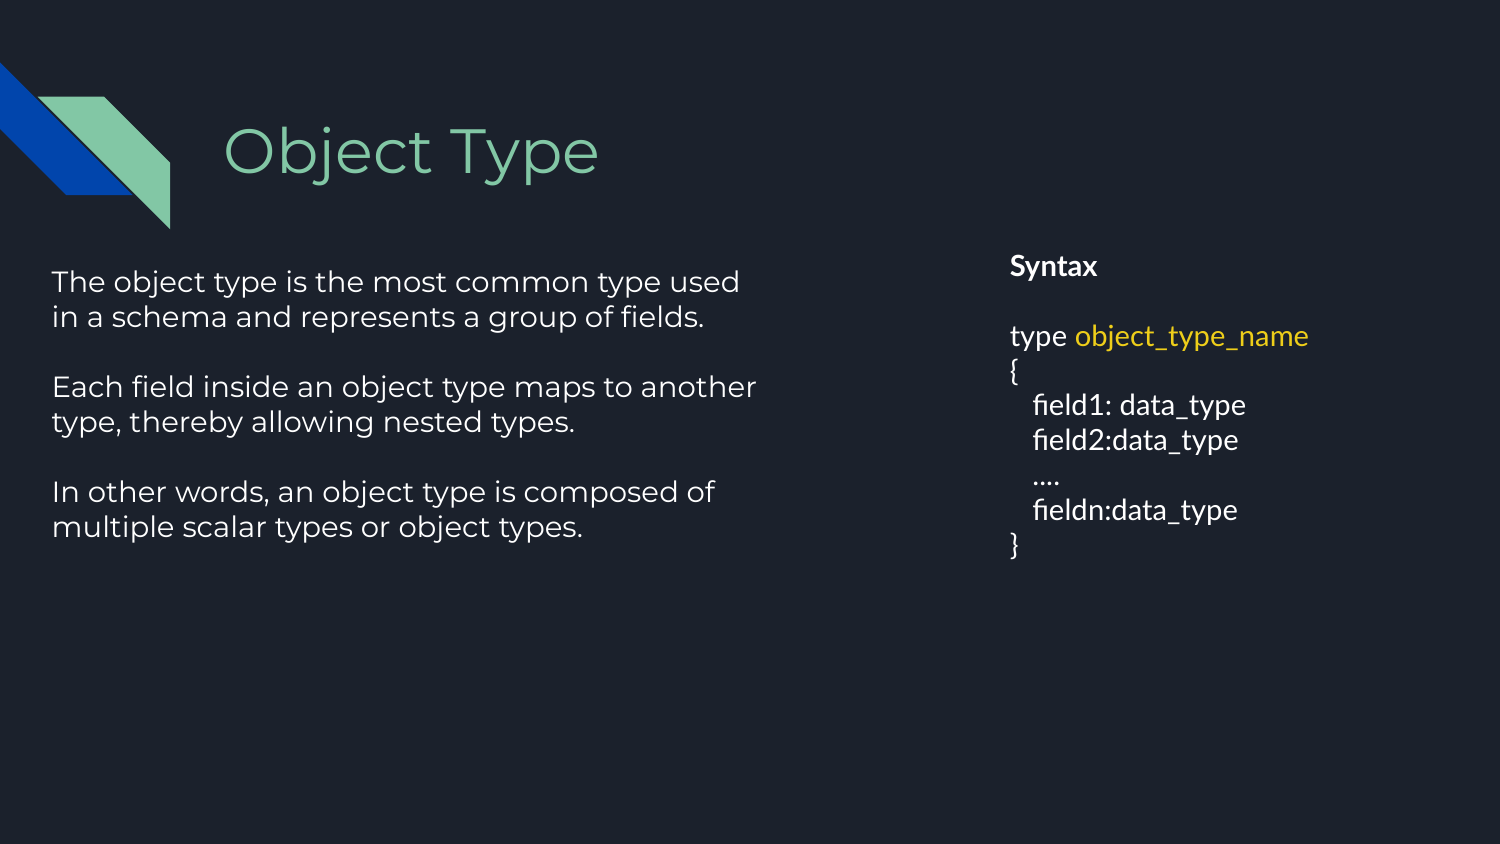

Object Type

Syntax

type object_type_name
{
   field1: data_type
   field2:data_type
   ....
   fieldn:data_type
}

# The object type is the most common type used in a schema and represents a group of fields.

Each field inside an object type maps to another type, thereby allowing nested types.

In other words, an object type is composed of multiple scalar types or object types.